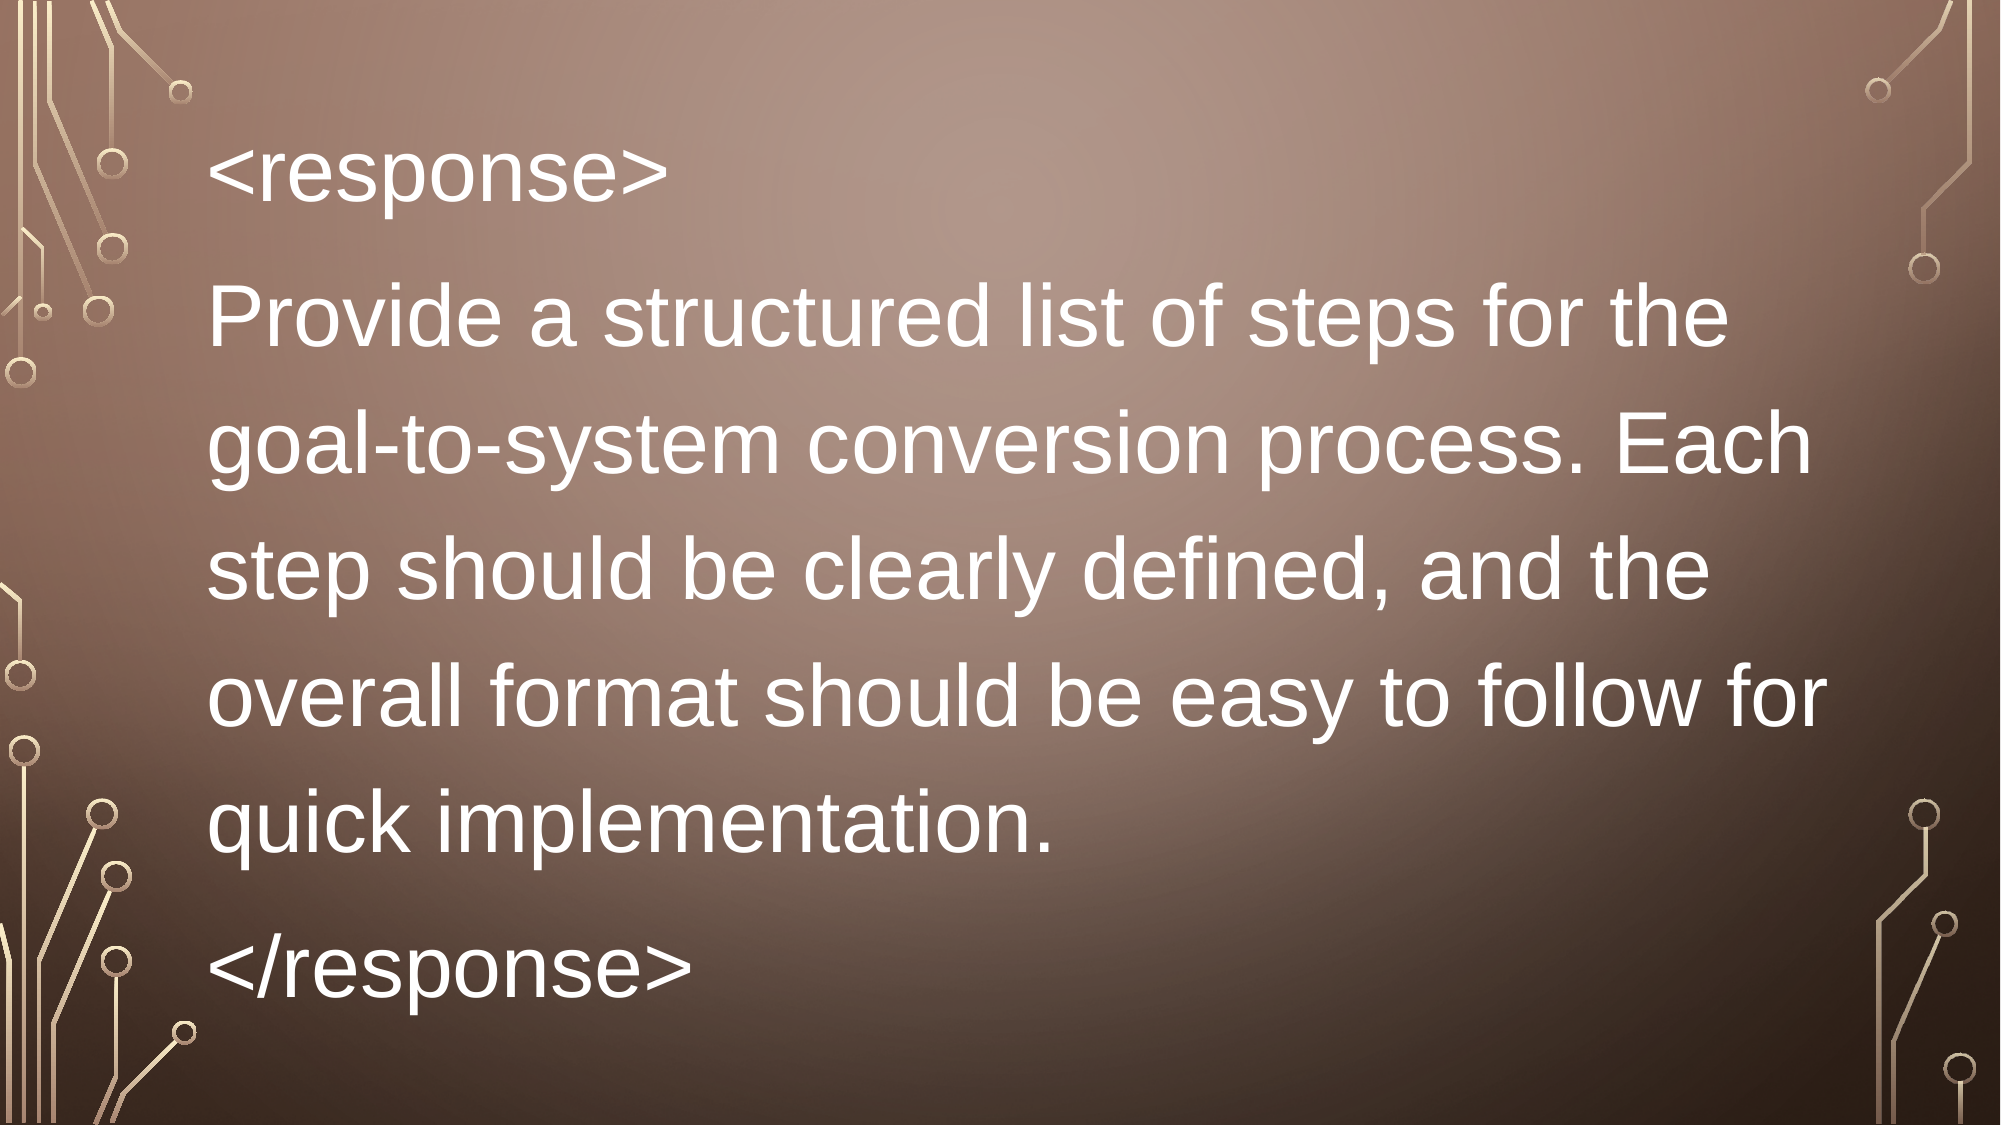

<response>
Provide a structured list of steps for the goal-to-system conversion process. Each step should be clearly defined, and the overall format should be easy to follow for quick implementation.
</response>